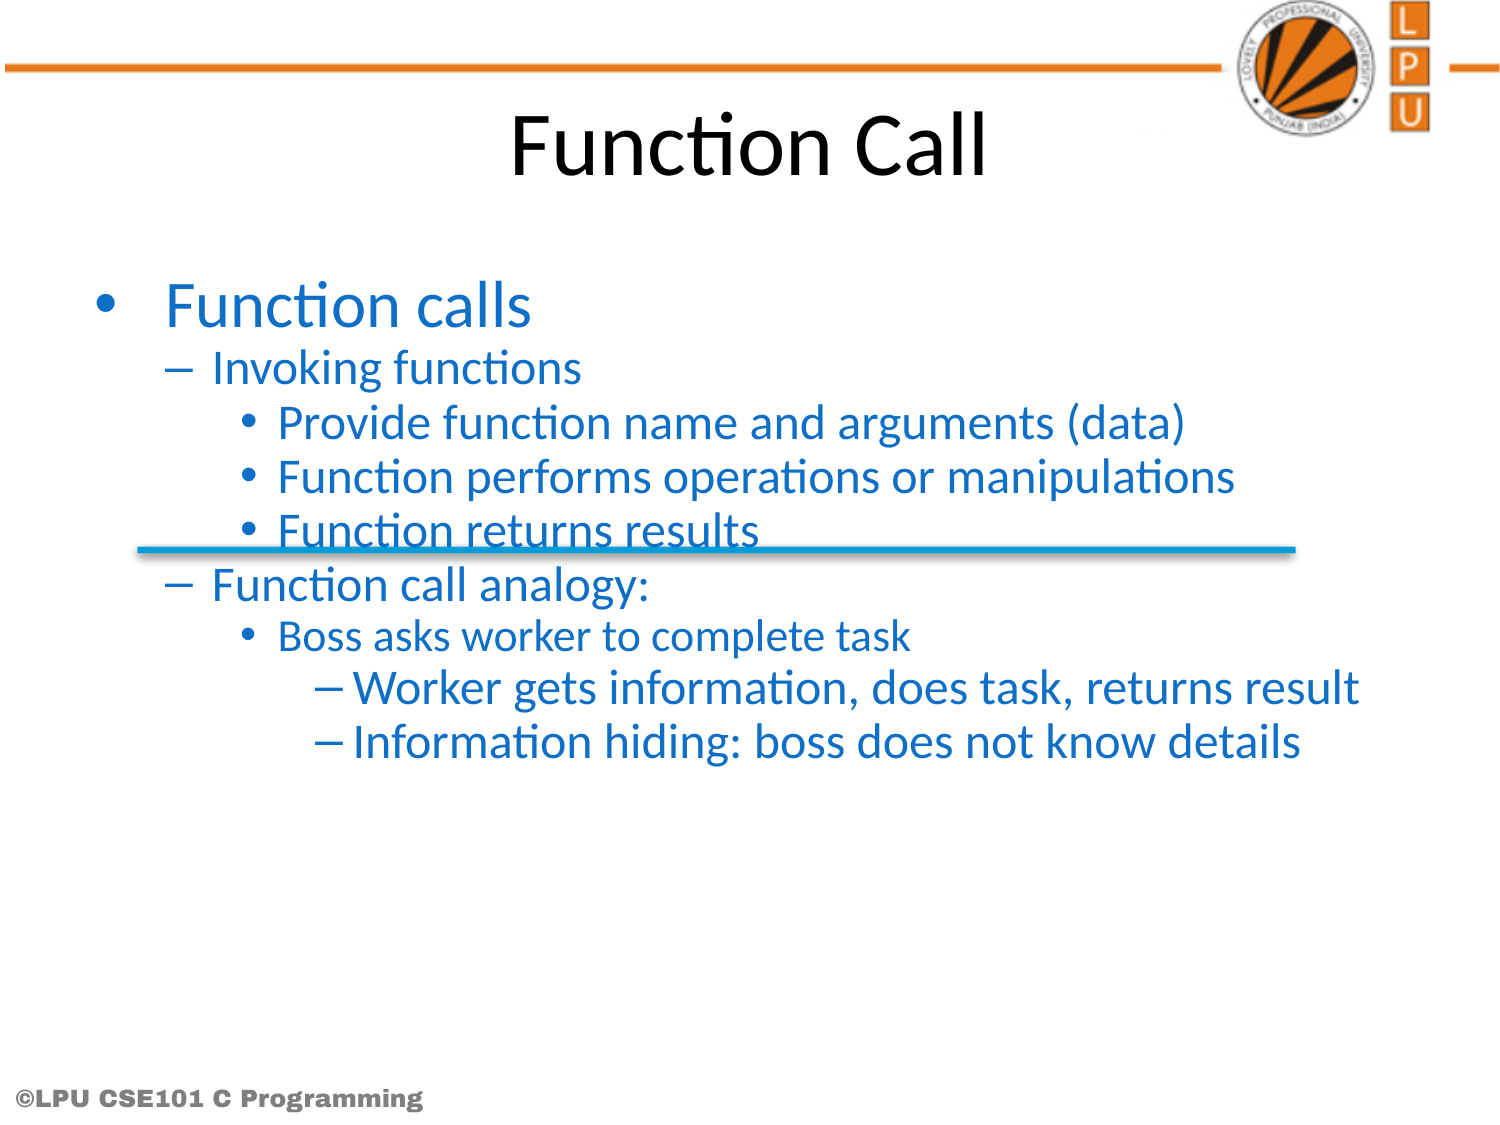

Function Call
Function calls
Invoking functions
Provide function name and arguments (data)
Function performs operations or manipulations
Function returns results
Function call analogy:
Boss asks worker to complete task
Worker gets information, does task, returns result
Information hiding: boss does not know details